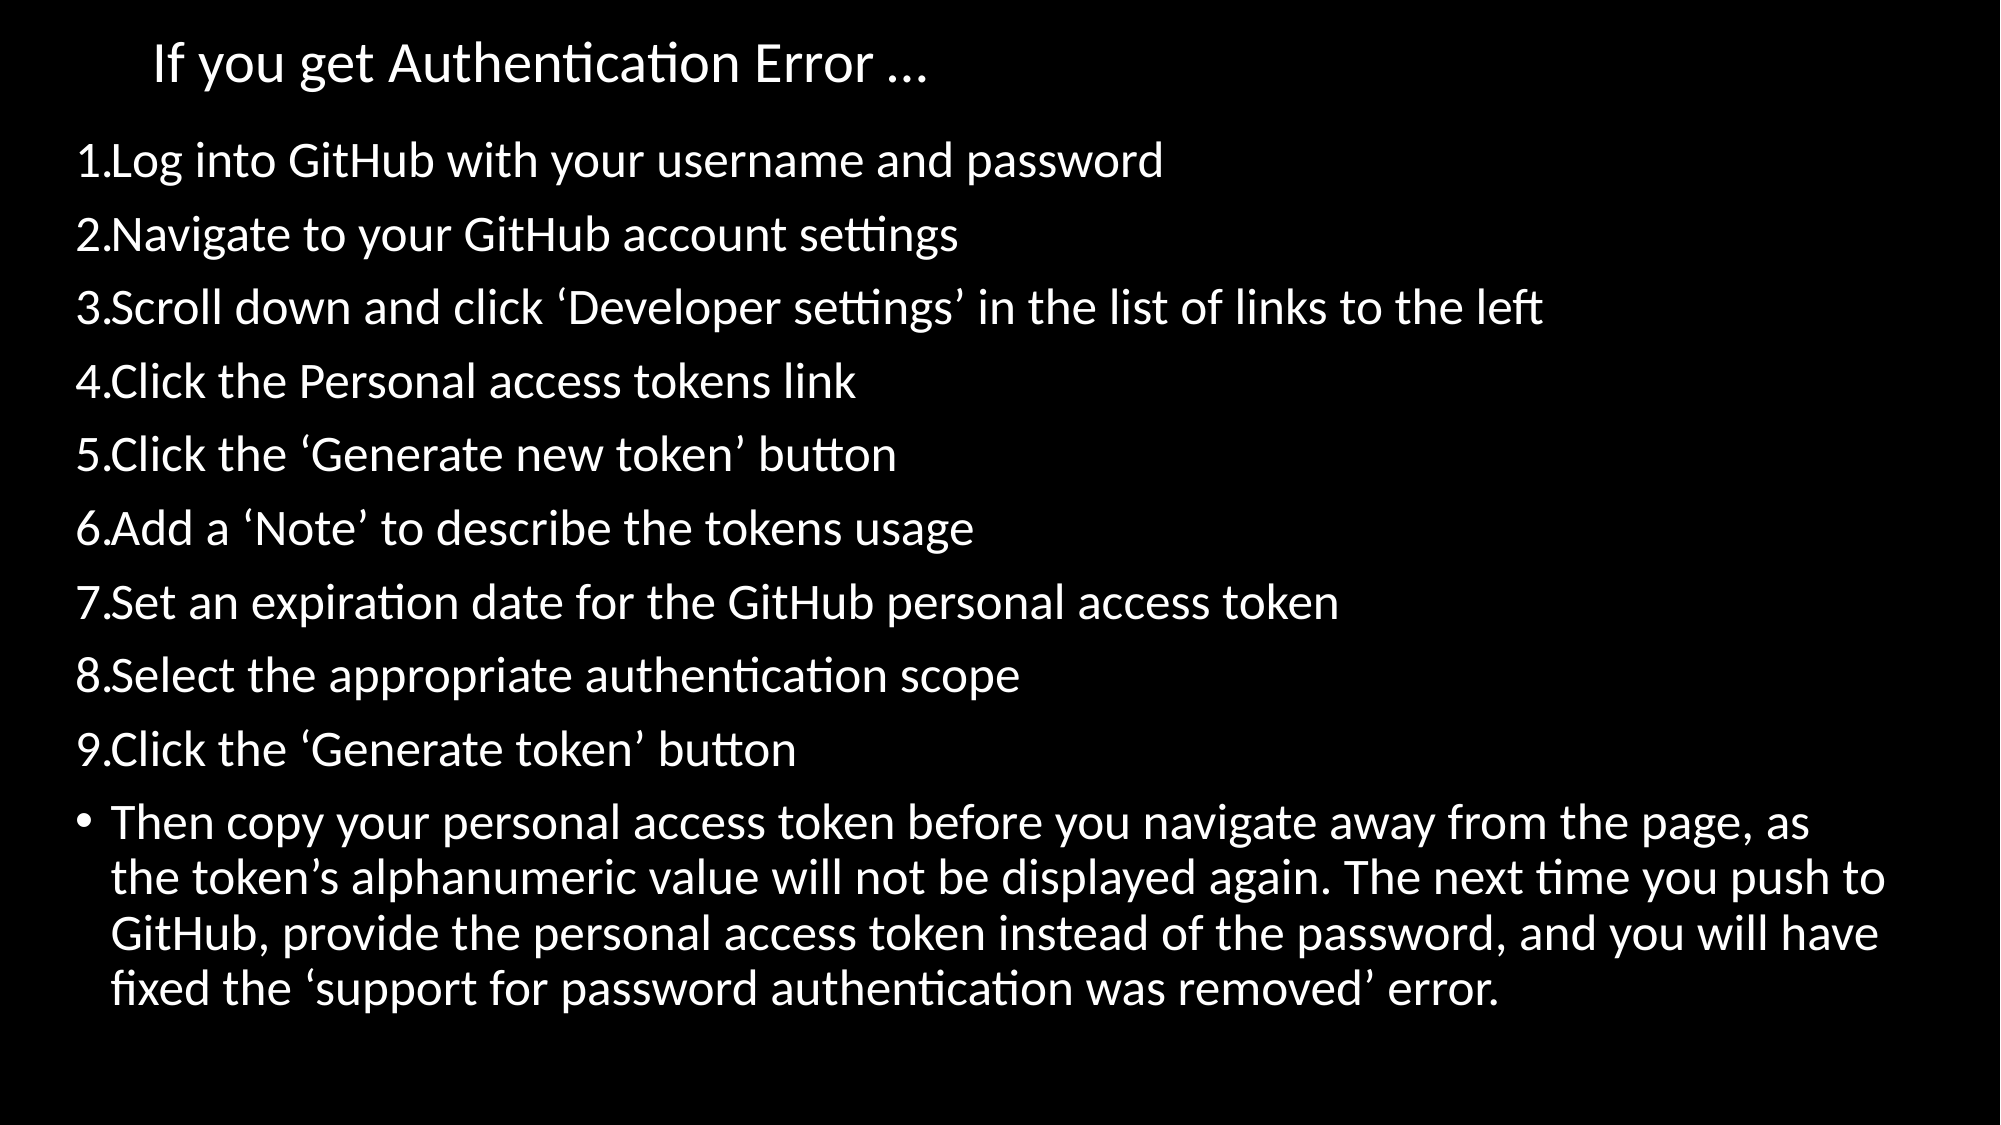

# If you get Authentication Error …
Log into GitHub with your username and password
Navigate to your GitHub account settings
Scroll down and click ‘Developer settings’ in the list of links to the left
Click the Personal access tokens link
Click the ‘Generate new token’ button
Add a ‘Note’ to describe the tokens usage
Set an expiration date for the GitHub personal access token
Select the appropriate authentication scope
Click the ‘Generate token’ button
Then copy your personal access token before you navigate away from the page, as the token’s alphanumeric value will not be displayed again. The next time you push to GitHub, provide the personal access token instead of the password, and you will have fixed the ‘support for password authentication was removed’ error.